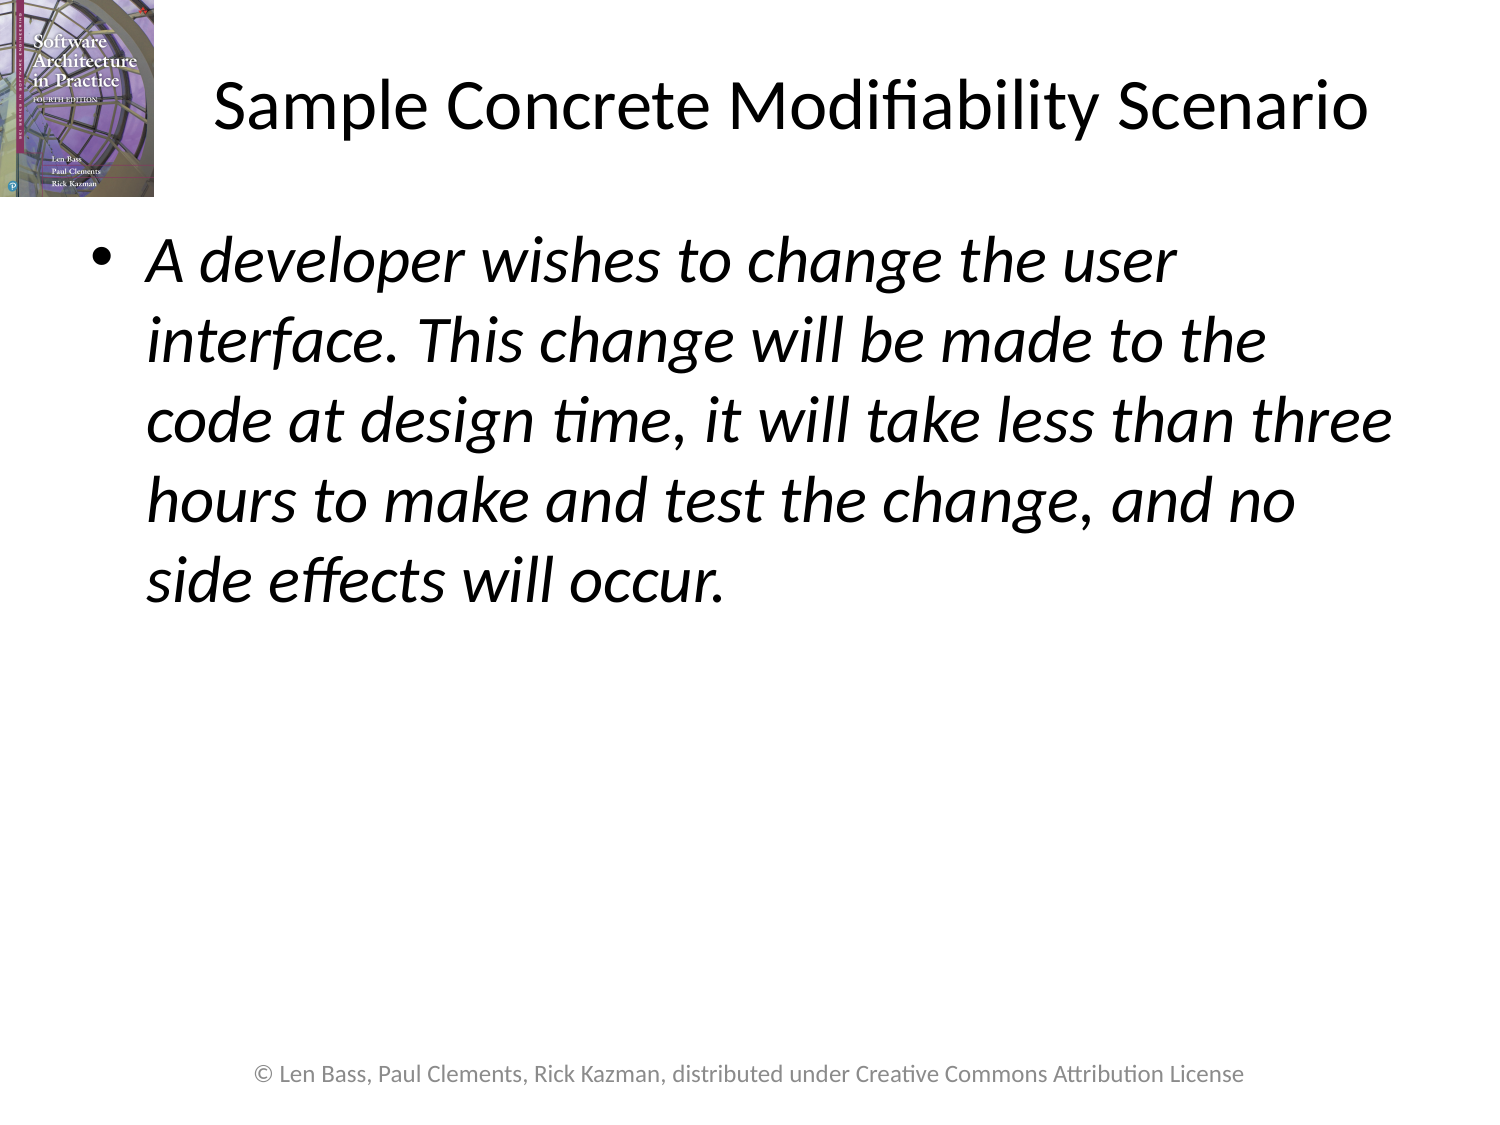

# Sample Concrete Modifiability Scenario
A developer wishes to change the user interface. This change will be made to the code at design time, it will take less than three hours to make and test the change, and no side effects will occur.
© Len Bass, Paul Clements, Rick Kazman, distributed under Creative Commons Attribution License